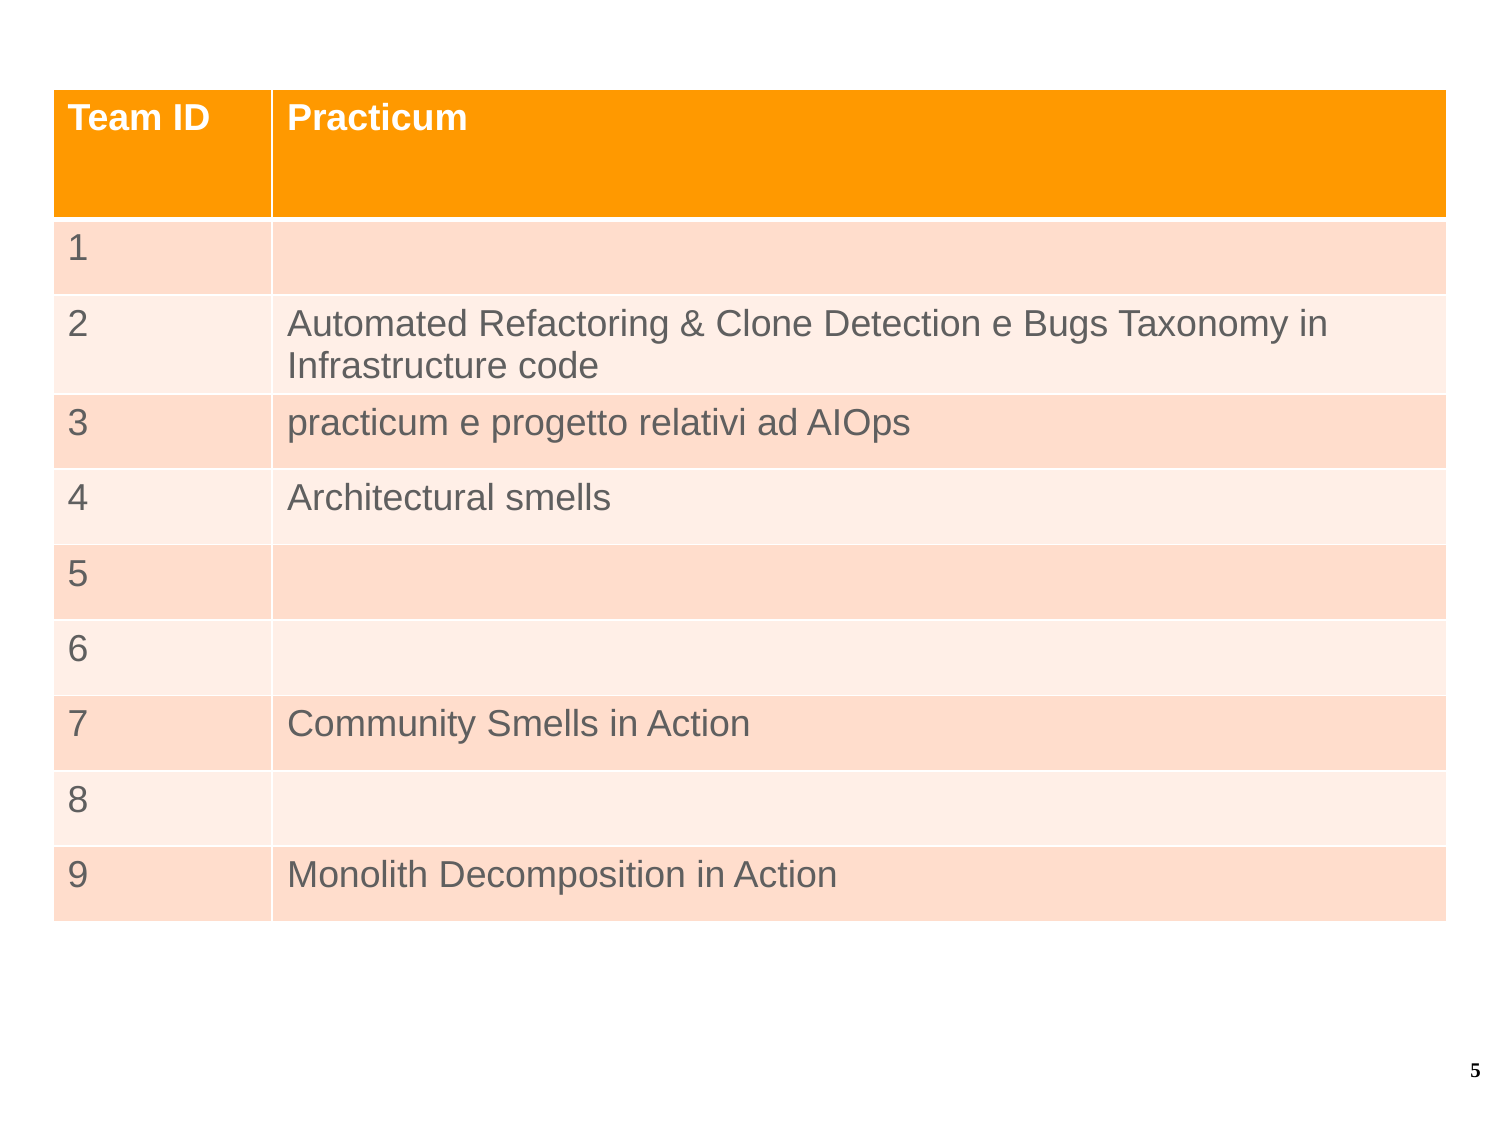

| Team ID | Practicum |
| --- | --- |
| 1 |  |
| 2 | Automated Refactoring & Clone Detection e Bugs Taxonomy in Infrastructure code |
| 3 | practicum e progetto relativi ad AIOps |
| 4 | Architectural smells |
| 5 |  |
| 6 |  |
| 7 | Community Smells in Action |
| 8 |  |
| 9 | Monolith Decomposition in Action |
5